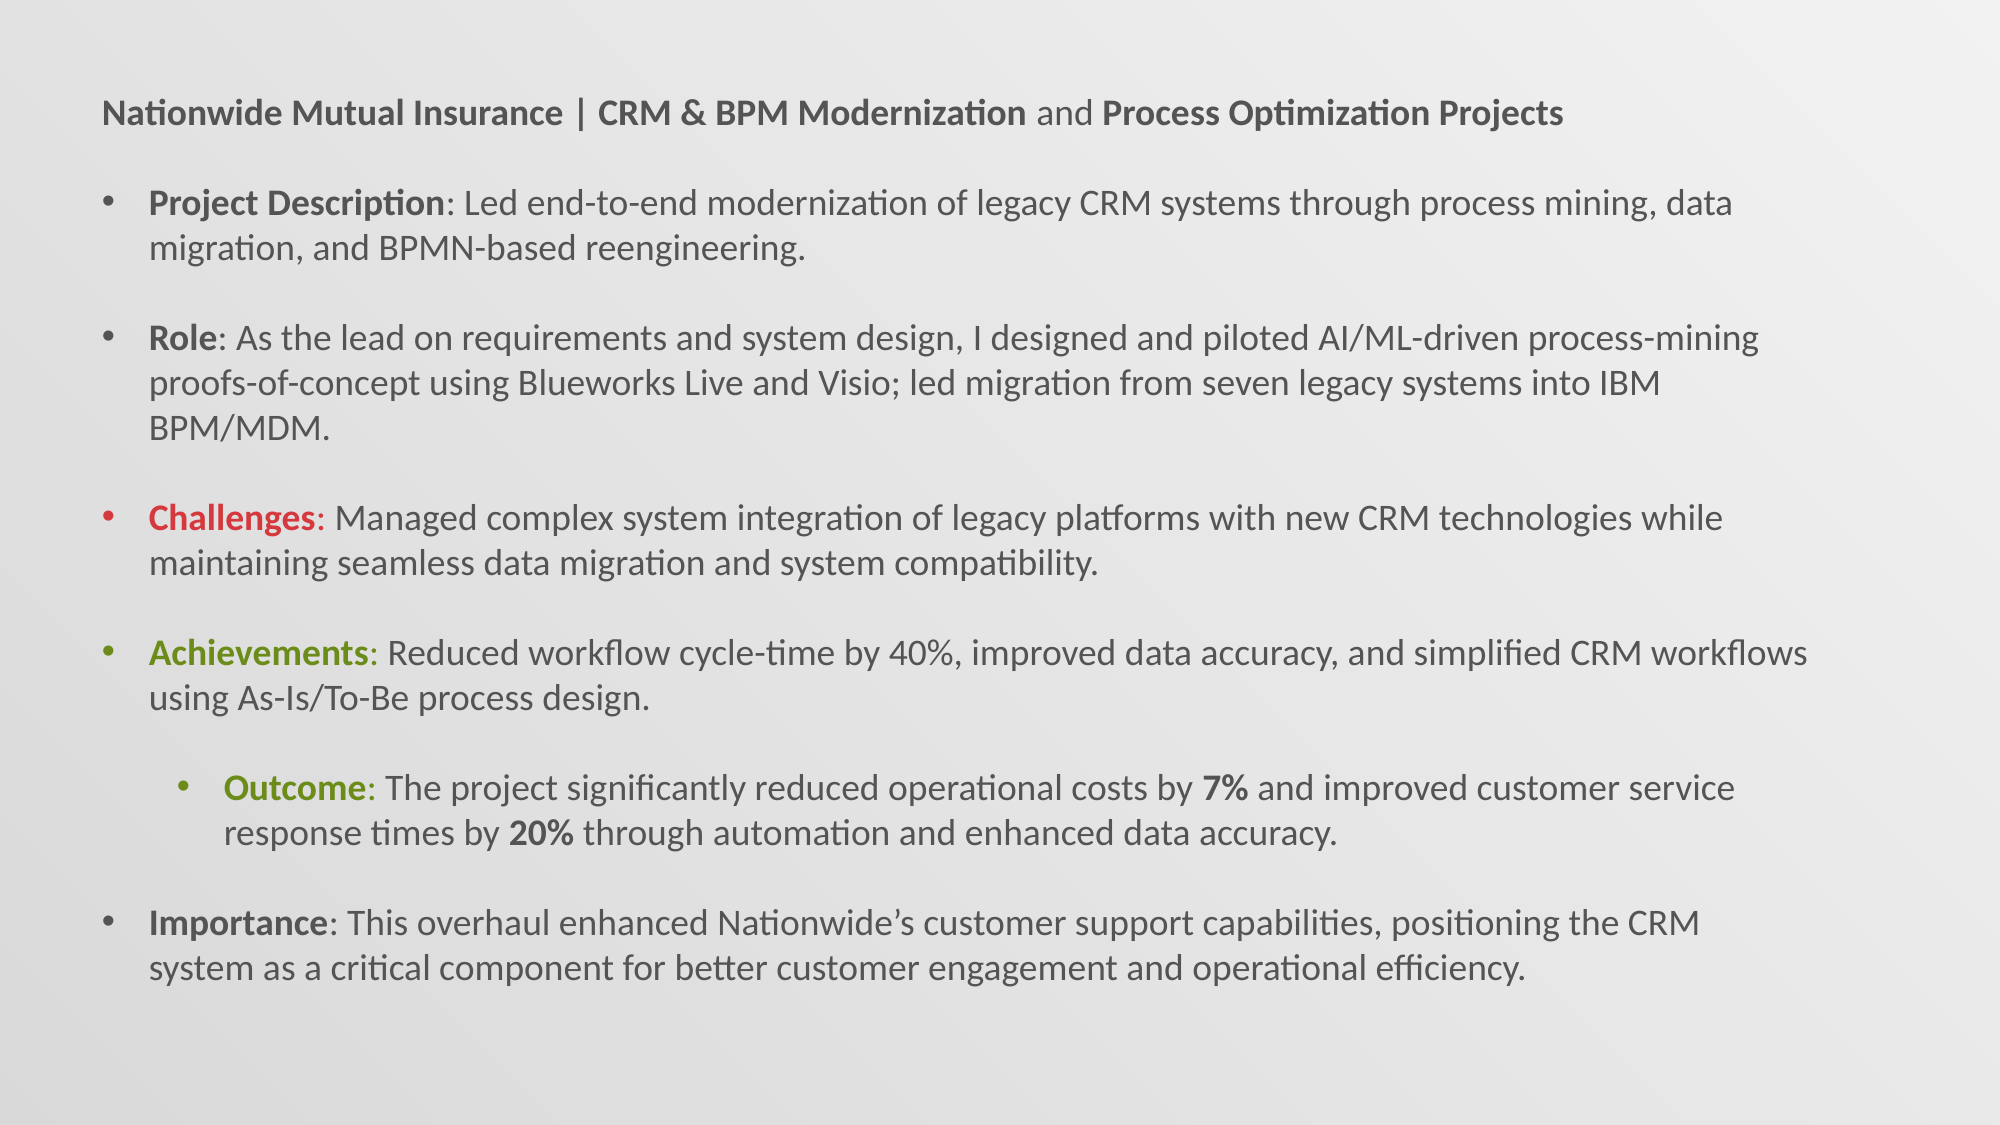

Nationwide Mutual Insurance | CRM & BPM Modernization and Process Optimization Projects

Project Description: Led end-to-end modernization of legacy CRM systems through process mining, data migration, and BPMN-based reengineering.

Role: As the lead on requirements and system design, I designed and piloted AI/ML-driven process-mining proofs-of-concept using Blueworks Live and Visio; led migration from seven legacy systems into IBM BPM/MDM.

Challenges: Managed complex system integration of legacy platforms with new CRM technologies while maintaining seamless data migration and system compatibility.

Achievements: Reduced workflow cycle-time by 40%, improved data accuracy, and simplified CRM workflows using As-Is/To-Be process design.

Outcome: The project significantly reduced operational costs by 7% and improved customer service response times by 20% through automation and enhanced data accuracy.

Importance: This overhaul enhanced Nationwide’s customer support capabilities, positioning the CRM system as a critical component for better customer engagement and operational efficiency.